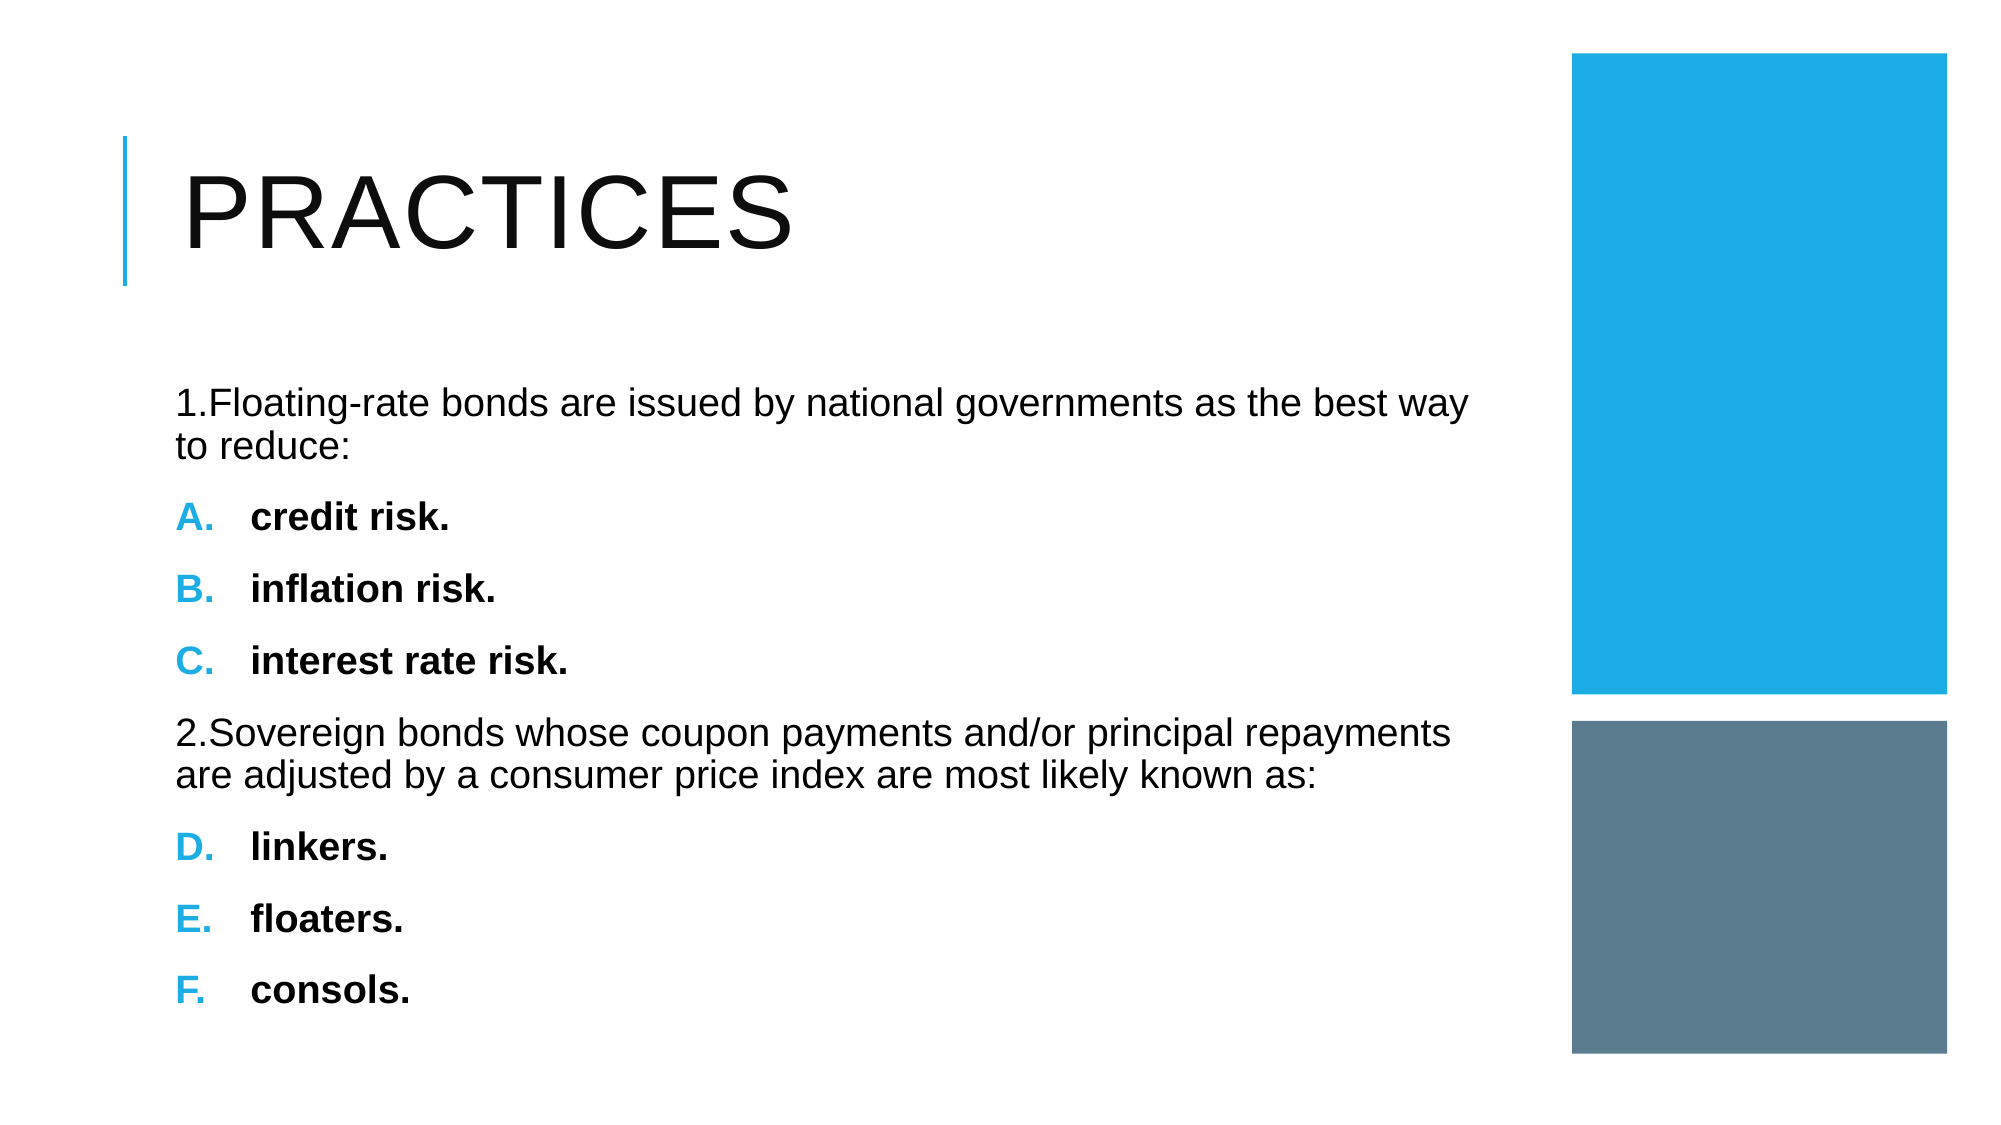

# practices
1.Floating-rate bonds are issued by national governments as the best way to reduce:
credit risk.
inflation risk.
interest rate risk.
2.Sovereign bonds whose coupon payments and/or principal repayments are adjusted by a consumer price index are most likely known as:
linkers.
floaters.
consols.